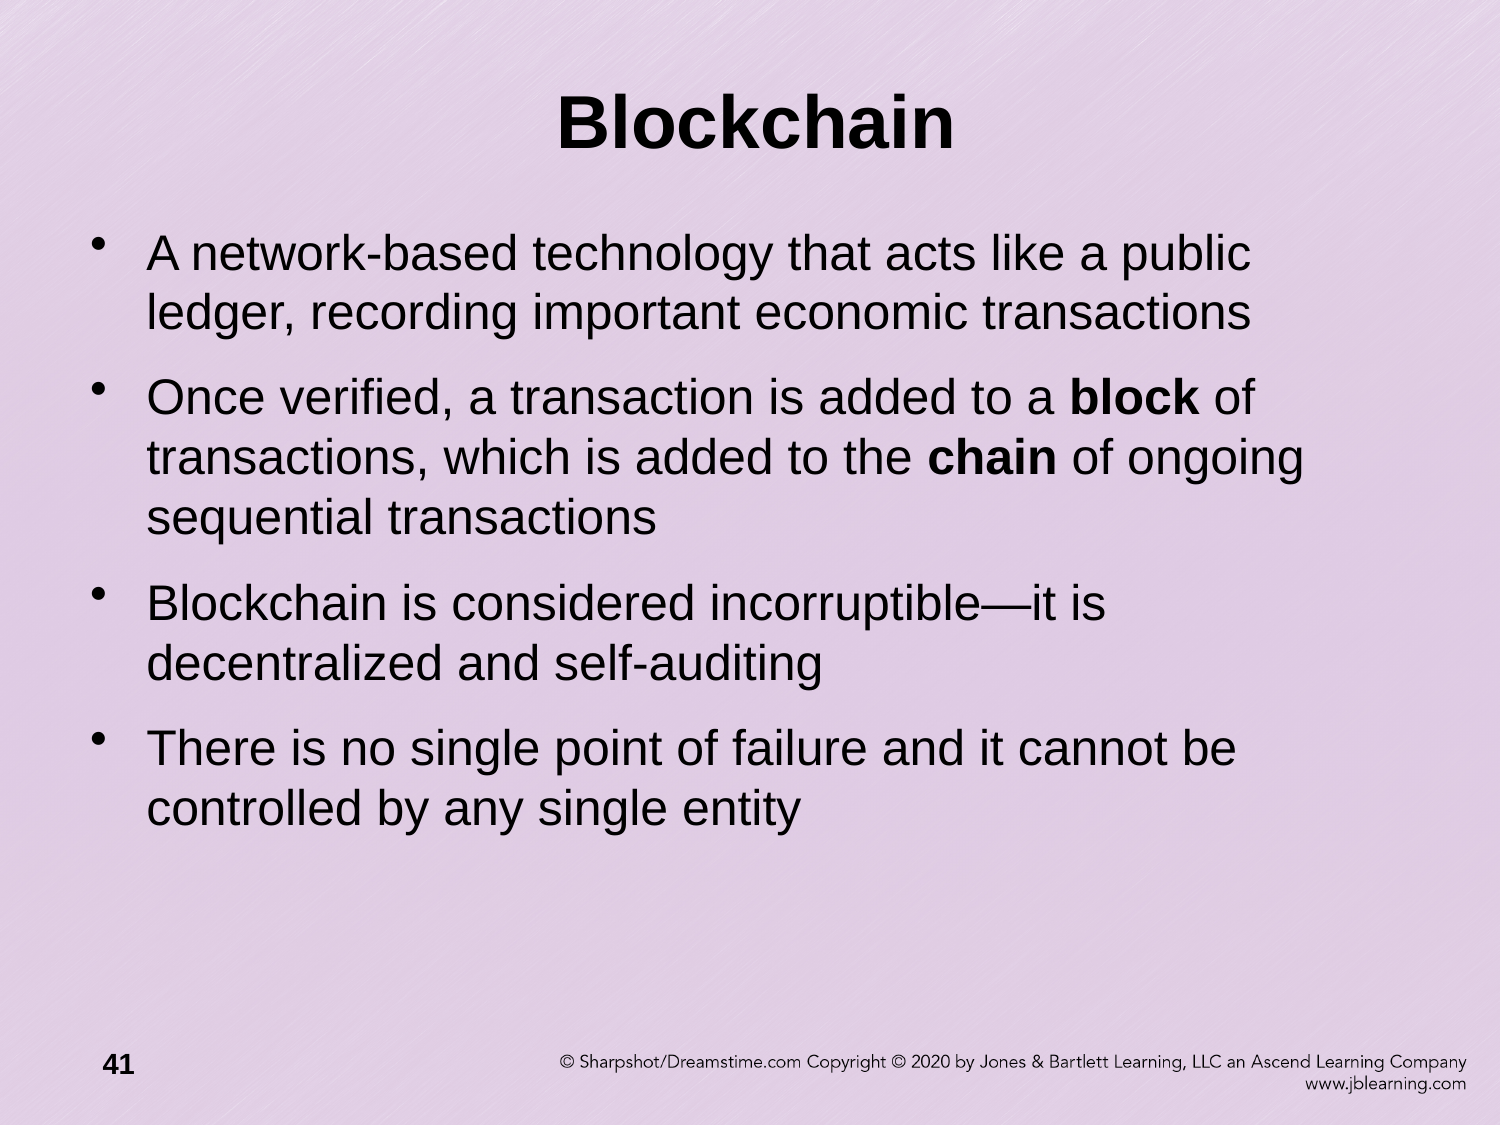

# Blockchain
A network-based technology that acts like a public ledger, recording important economic transactions
Once verified, a transaction is added to a block of transactions, which is added to the chain of ongoing sequential transactions
Blockchain is considered incorruptible—it is decentralized and self-auditing
There is no single point of failure and it cannot be controlled by any single entity
41